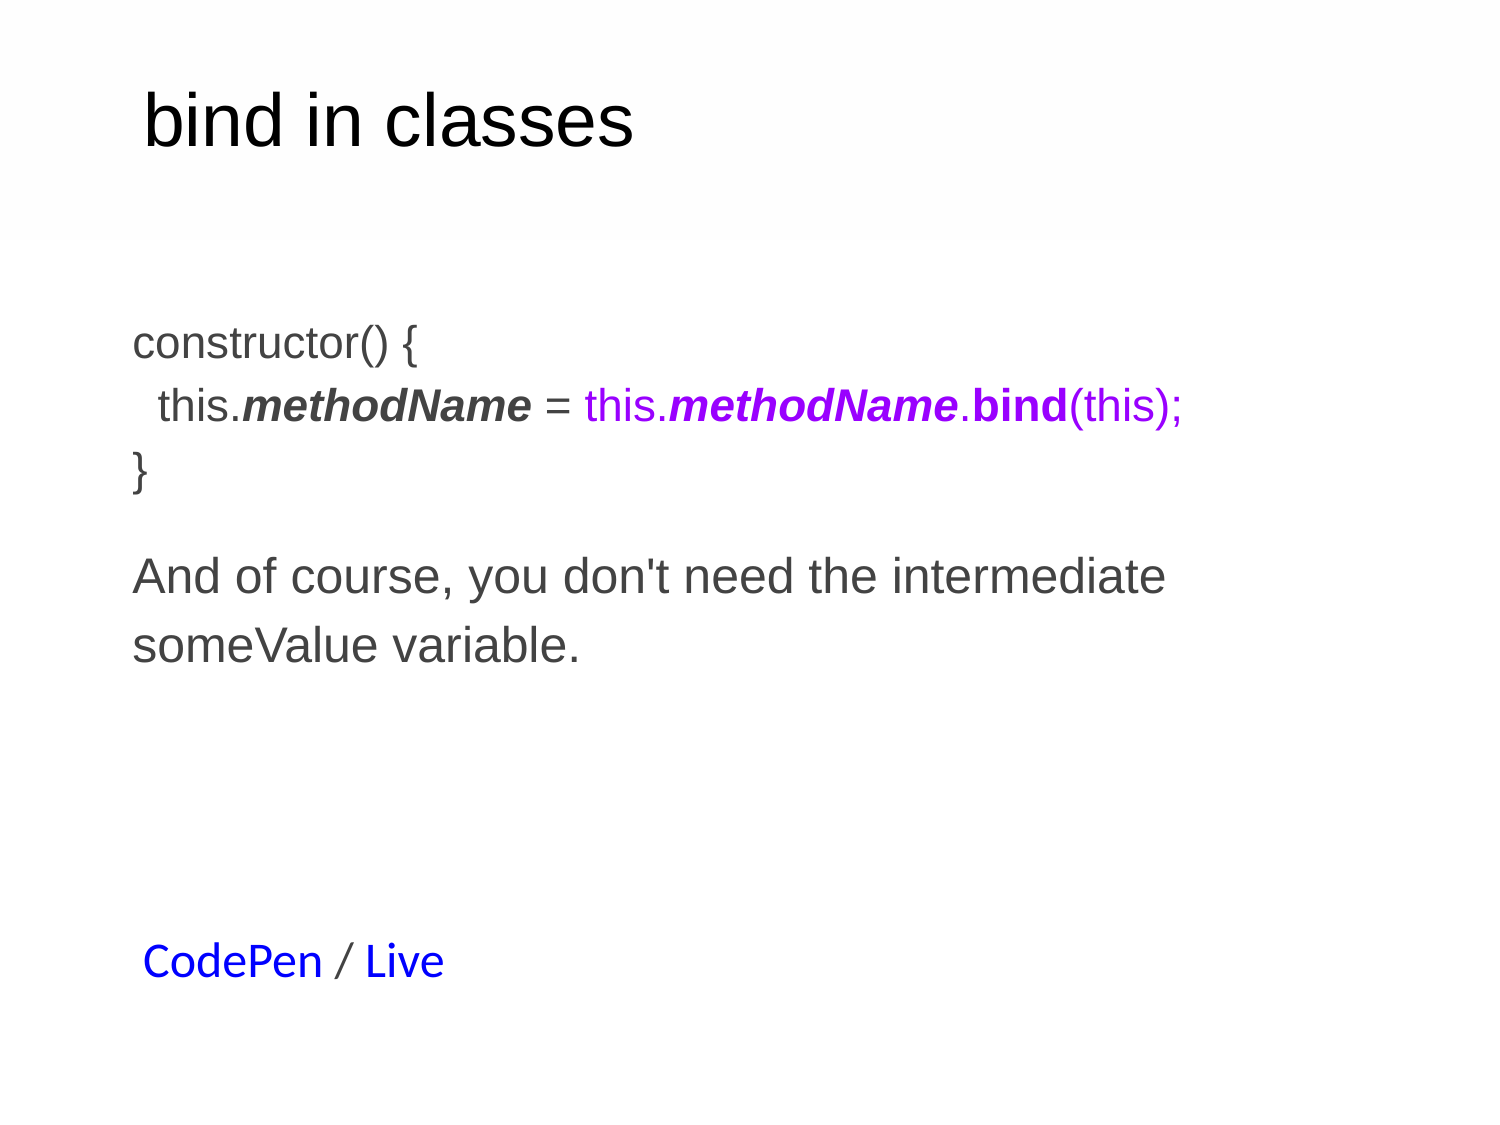

bind in classes
constructor() {
  this.methodName = this.methodName.bind(this);
}

And of course, you don't need the intermediate someValue variable.
CodePen / Live